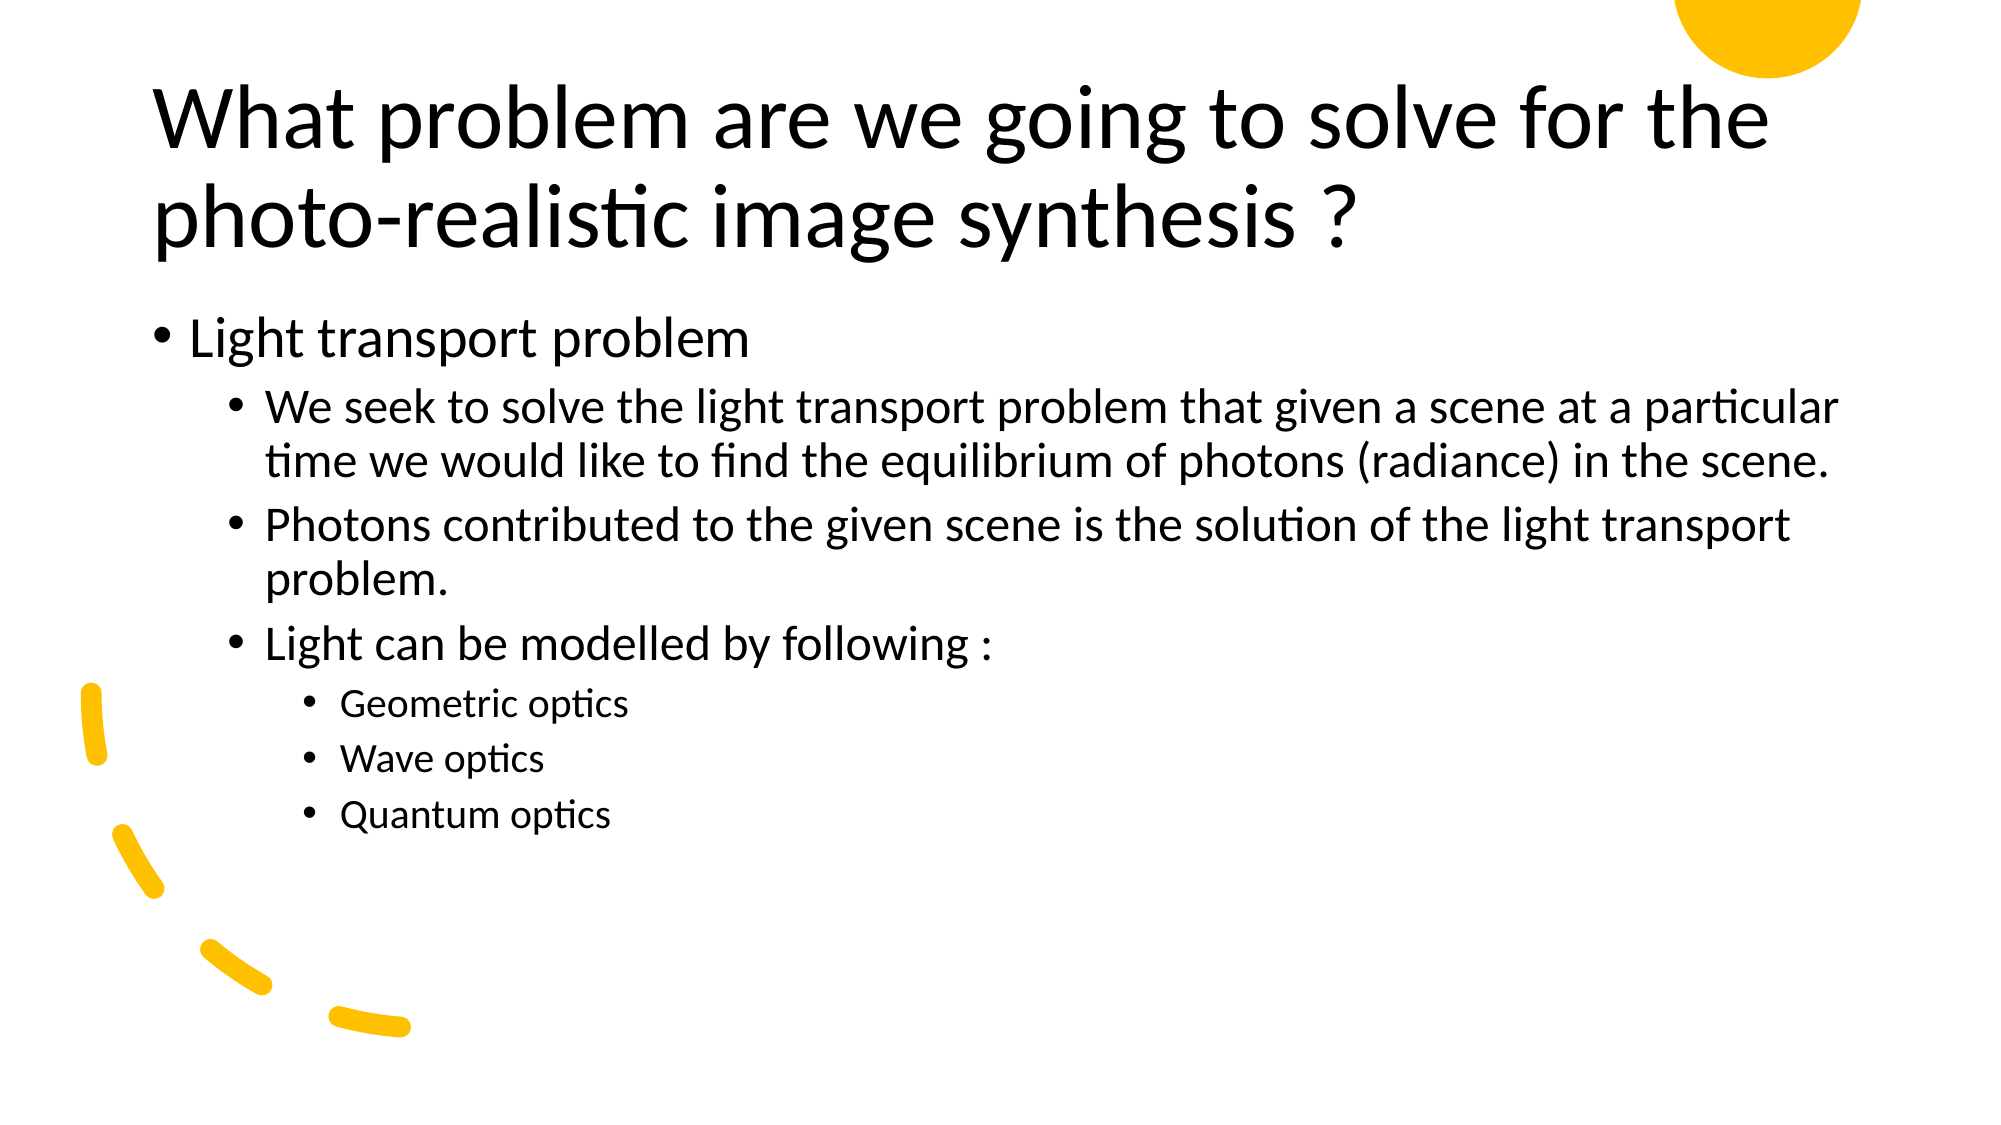

# What problem are we going to solve for the photo-realistic image synthesis ?
Light transport problem
We seek to solve the light transport problem that given a scene at a particular time we would like to find the equilibrium of photons (radiance) in the scene.
Photons contributed to the given scene is the solution of the light transport problem.
Light can be modelled by following :
Geometric optics
Wave optics
Quantum optics